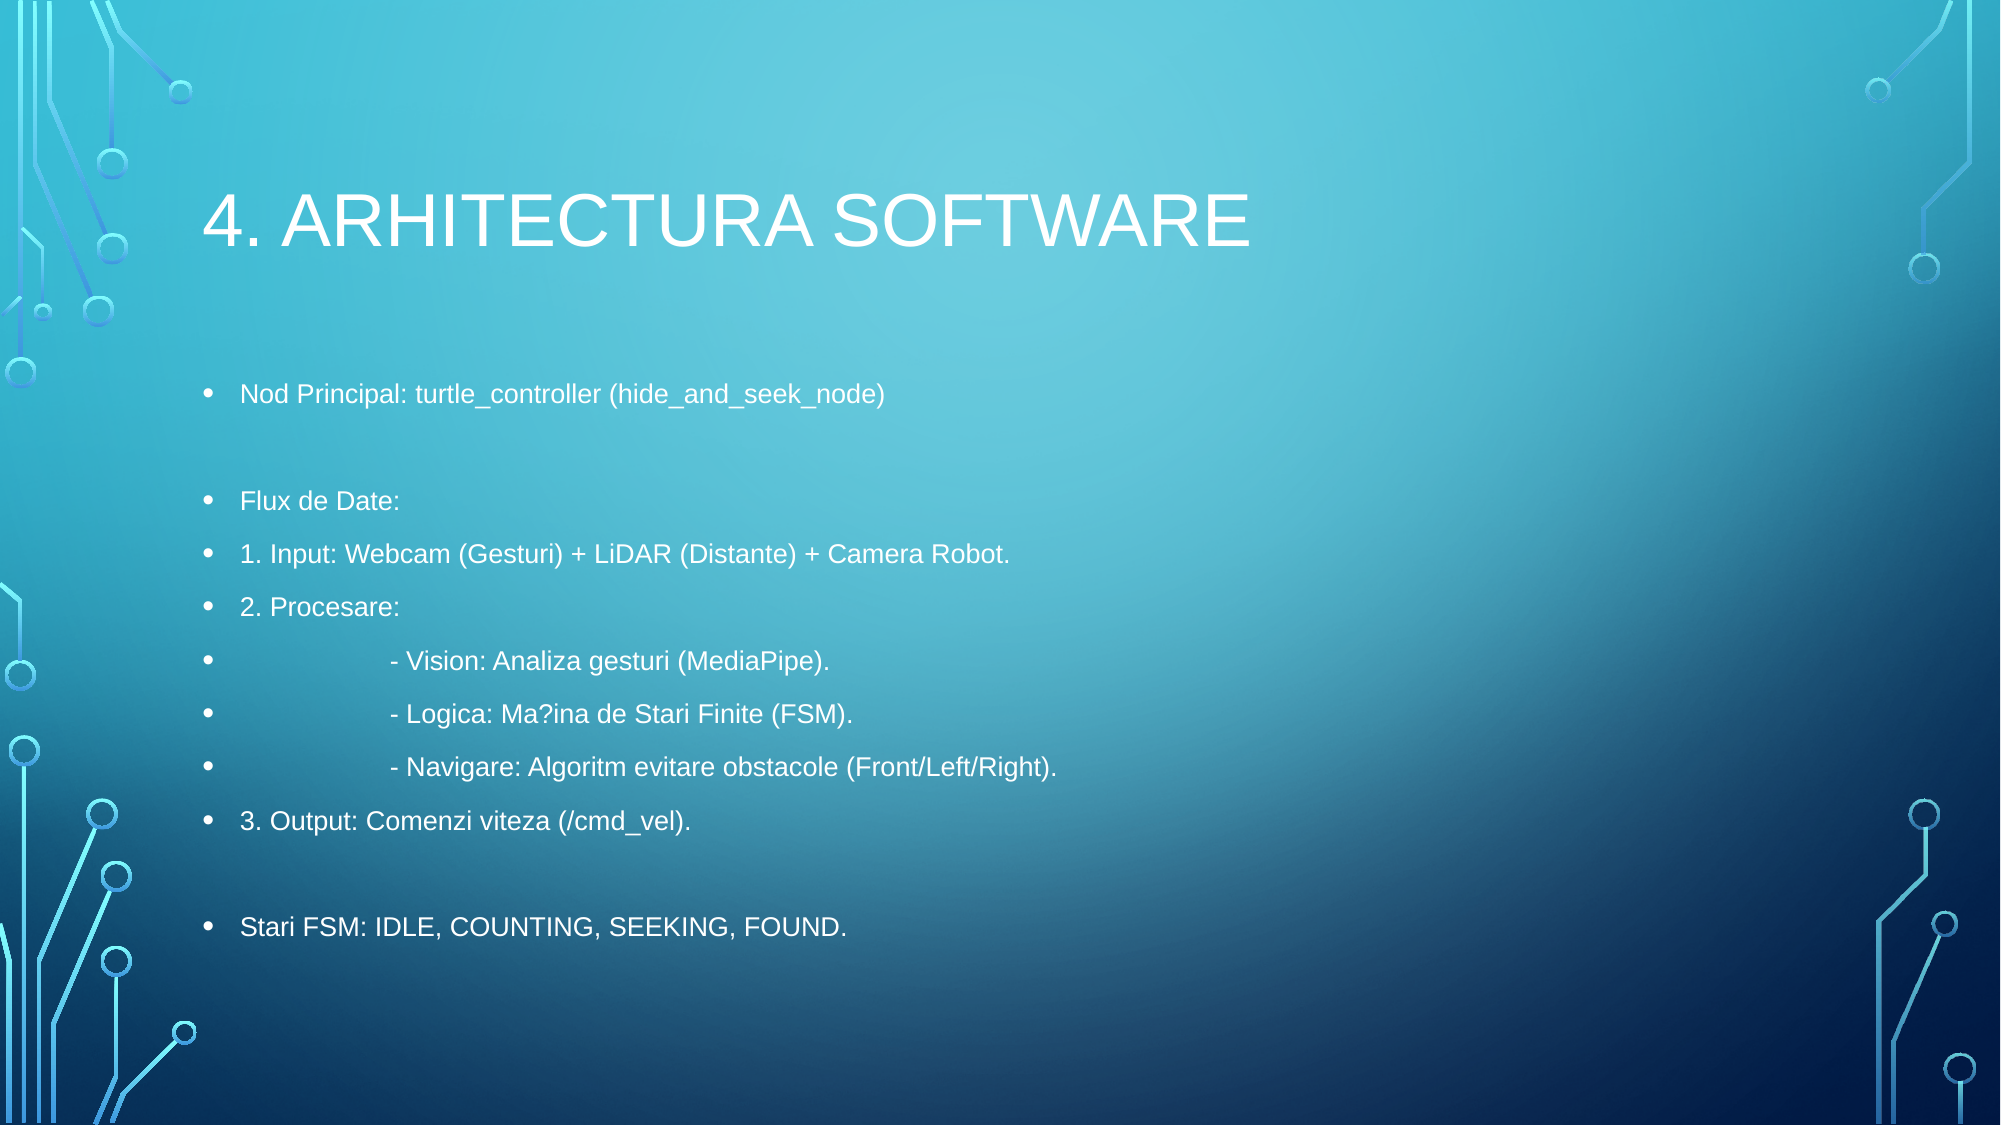

# 4. Arhitectura Software
Nod Principal: turtle_controller (hide_and_seek_node)

Flux de Date:
1. Input: Webcam (Gesturi) + LiDAR (Distante) + Camera Robot.
2. Procesare:
	- Vision: Analiza gesturi (MediaPipe).
	- Logica: Ma?ina de Stari Finite (FSM).
	- Navigare: Algoritm evitare obstacole (Front/Left/Right).
3. Output: Comenzi viteza (/cmd_vel).

Stari FSM: IDLE, COUNTING, SEEKING, FOUND.